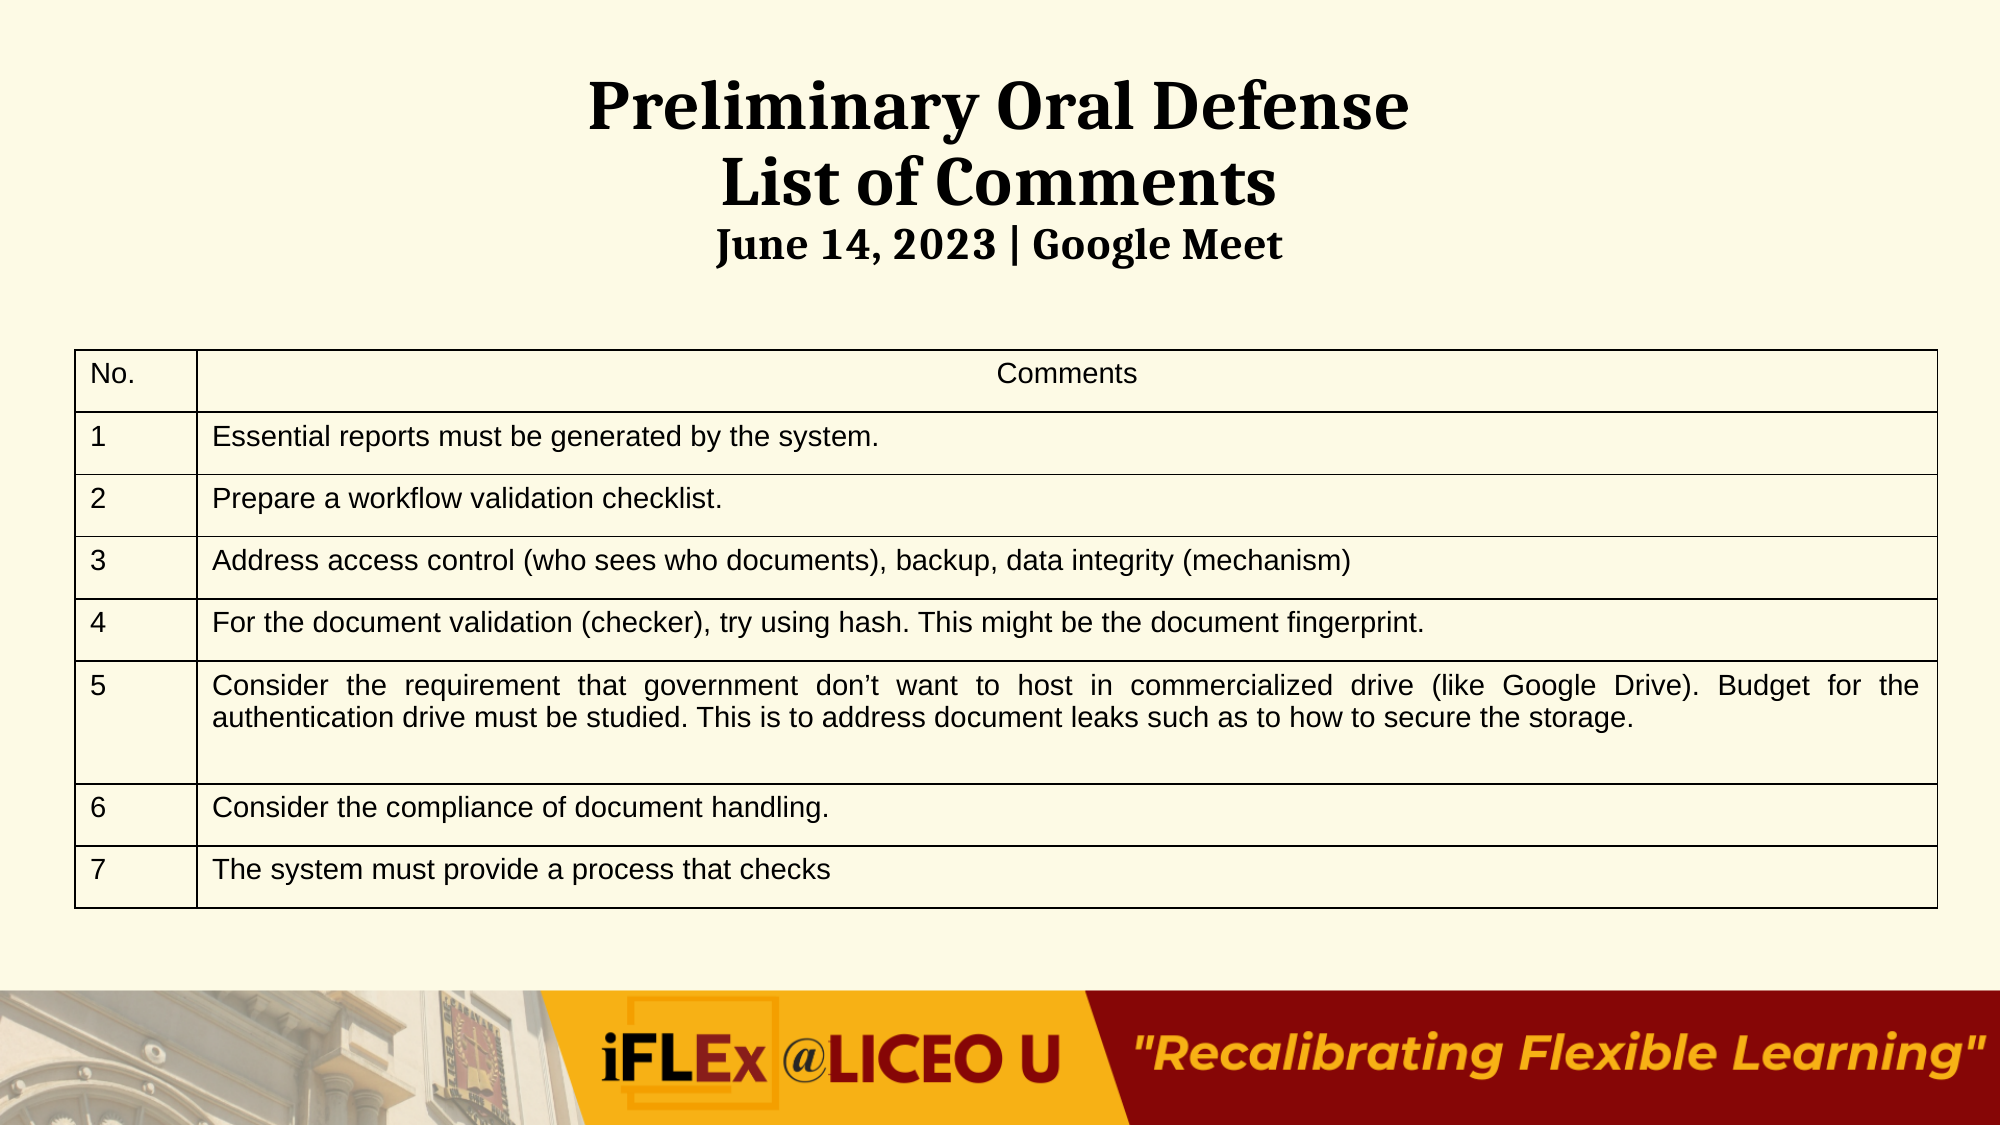

# Preliminary Oral Defense List of Comments June 14, 2023 | Google Meet
| No. | Comments |
| --- | --- |
| 1 | Essential reports must be generated by the system. |
| 2 | Prepare a workflow validation checklist. |
| 3 | Address access control (who sees who documents), backup, data integrity (mechanism) |
| 4 | For the document validation (checker), try using hash. This might be the document fingerprint. |
| 5 | Consider the requirement that government don’t want to host in commercialized drive (like Google Drive). Budget for the authentication drive must be studied. This is to address document leaks such as to how to secure the storage. |
| 6 | Consider the compliance of document handling. |
| 7 | The system must provide a process that checks |